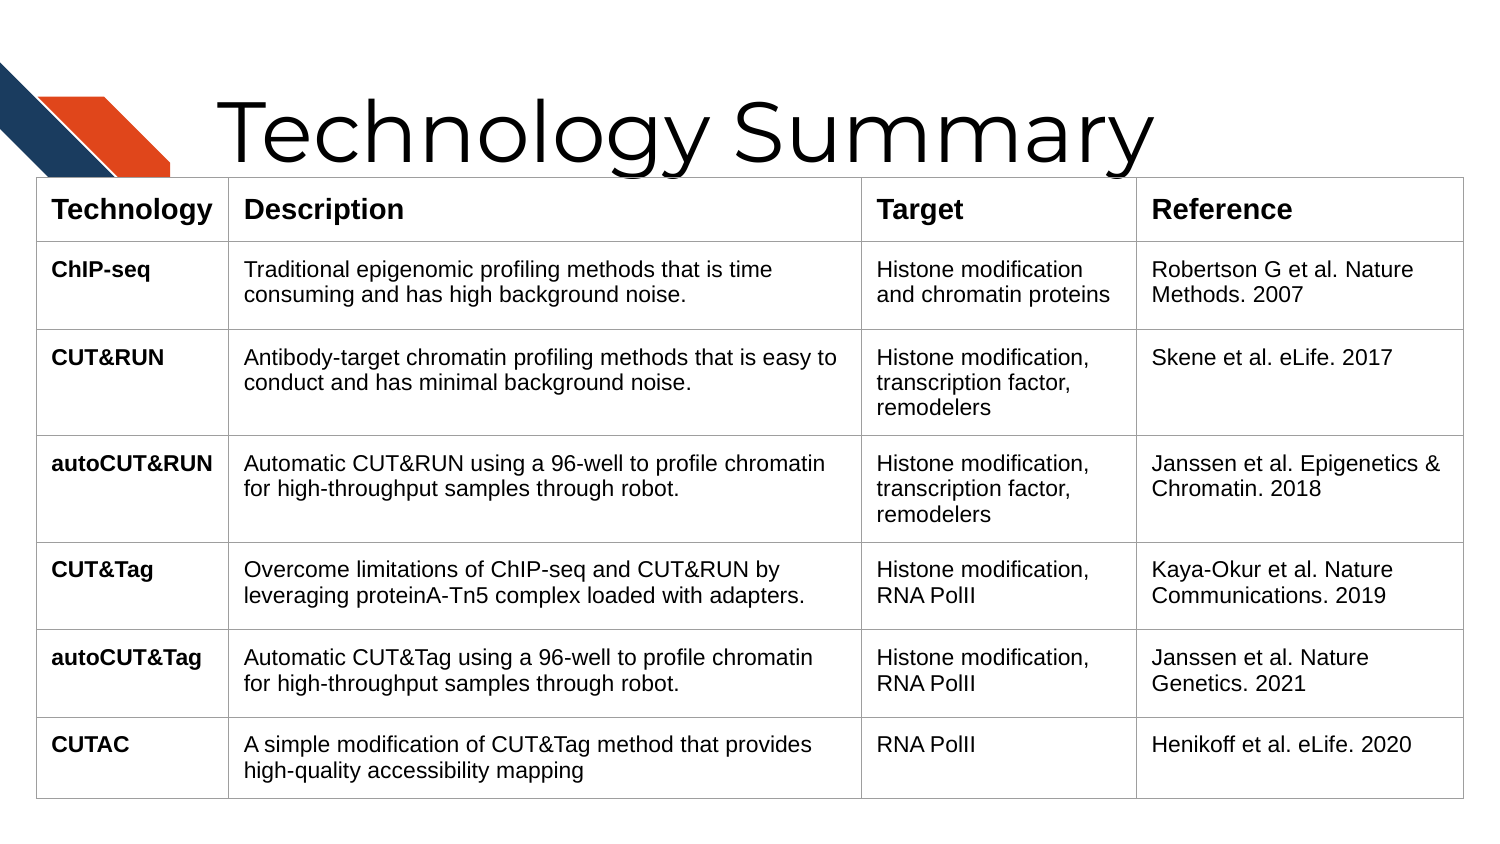

# Technology Summary
| Technology | Description | Target | Reference |
| --- | --- | --- | --- |
| ChIP-seq | Traditional epigenomic profiling methods that is time consuming and has high background noise. | Histone modification and chromatin proteins | Robertson G et al. Nature Methods. 2007 |
| CUT&RUN | Antibody-target chromatin profiling methods that is easy to conduct and has minimal background noise. | Histone modification, transcription factor, remodelers | Skene et al. eLife. 2017 |
| autoCUT&RUN | Automatic CUT&RUN using a 96-well to profile chromatin for high-throughput samples through robot. | Histone modification, transcription factor, remodelers | Janssen et al. Epigenetics & Chromatin. 2018 |
| CUT&Tag | Overcome limitations of ChIP-seq and CUT&RUN by leveraging proteinA-Tn5 complex loaded with adapters. | Histone modification, RNA PolII | Kaya-Okur et al. Nature Communications. 2019 |
| autoCUT&Tag | Automatic CUT&Tag using a 96-well to profile chromatin for high-throughput samples through robot. | Histone modification, RNA PolII | Janssen et al. Nature Genetics. 2021 |
| CUTAC | A simple modification of CUT&Tag method that provides high-quality accessibility mapping | RNA PolII | Henikoff et al. eLife. 2020 |